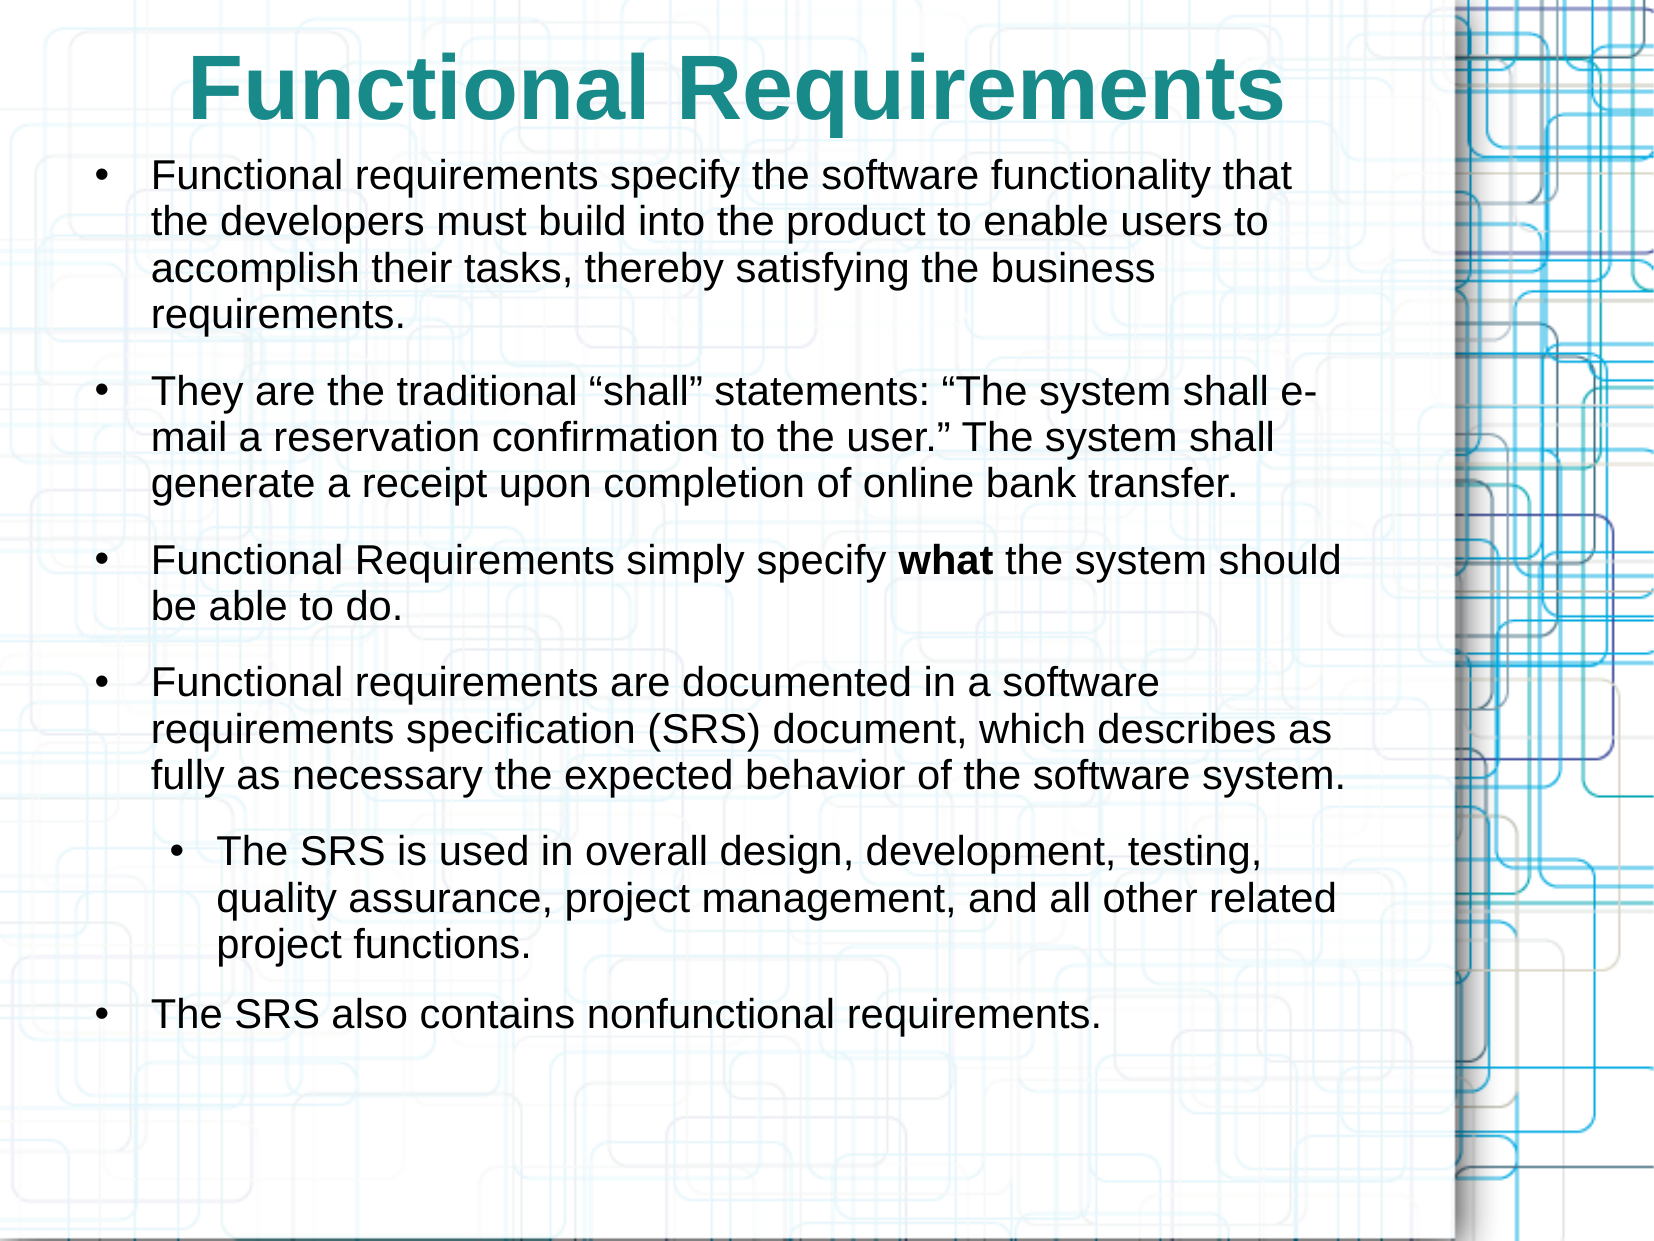

# Functional Requirements
Functional requirements specify the software functionality that the developers must build into the product to enable users to accomplish their tasks, thereby satisfying the business requirements.
They are the traditional “shall” statements: “The system shall e-mail a reservation confirmation to the user.” The system shall generate a receipt upon completion of online bank transfer.
Functional Requirements simply specify what the system should be able to do.
Functional requirements are documented in a software requirements specification (SRS) document, which describes as fully as necessary the expected behavior of the software system.
The SRS is used in overall design, development, testing, quality assurance, project management, and all other related project functions.
The SRS also contains nonfunctional requirements.